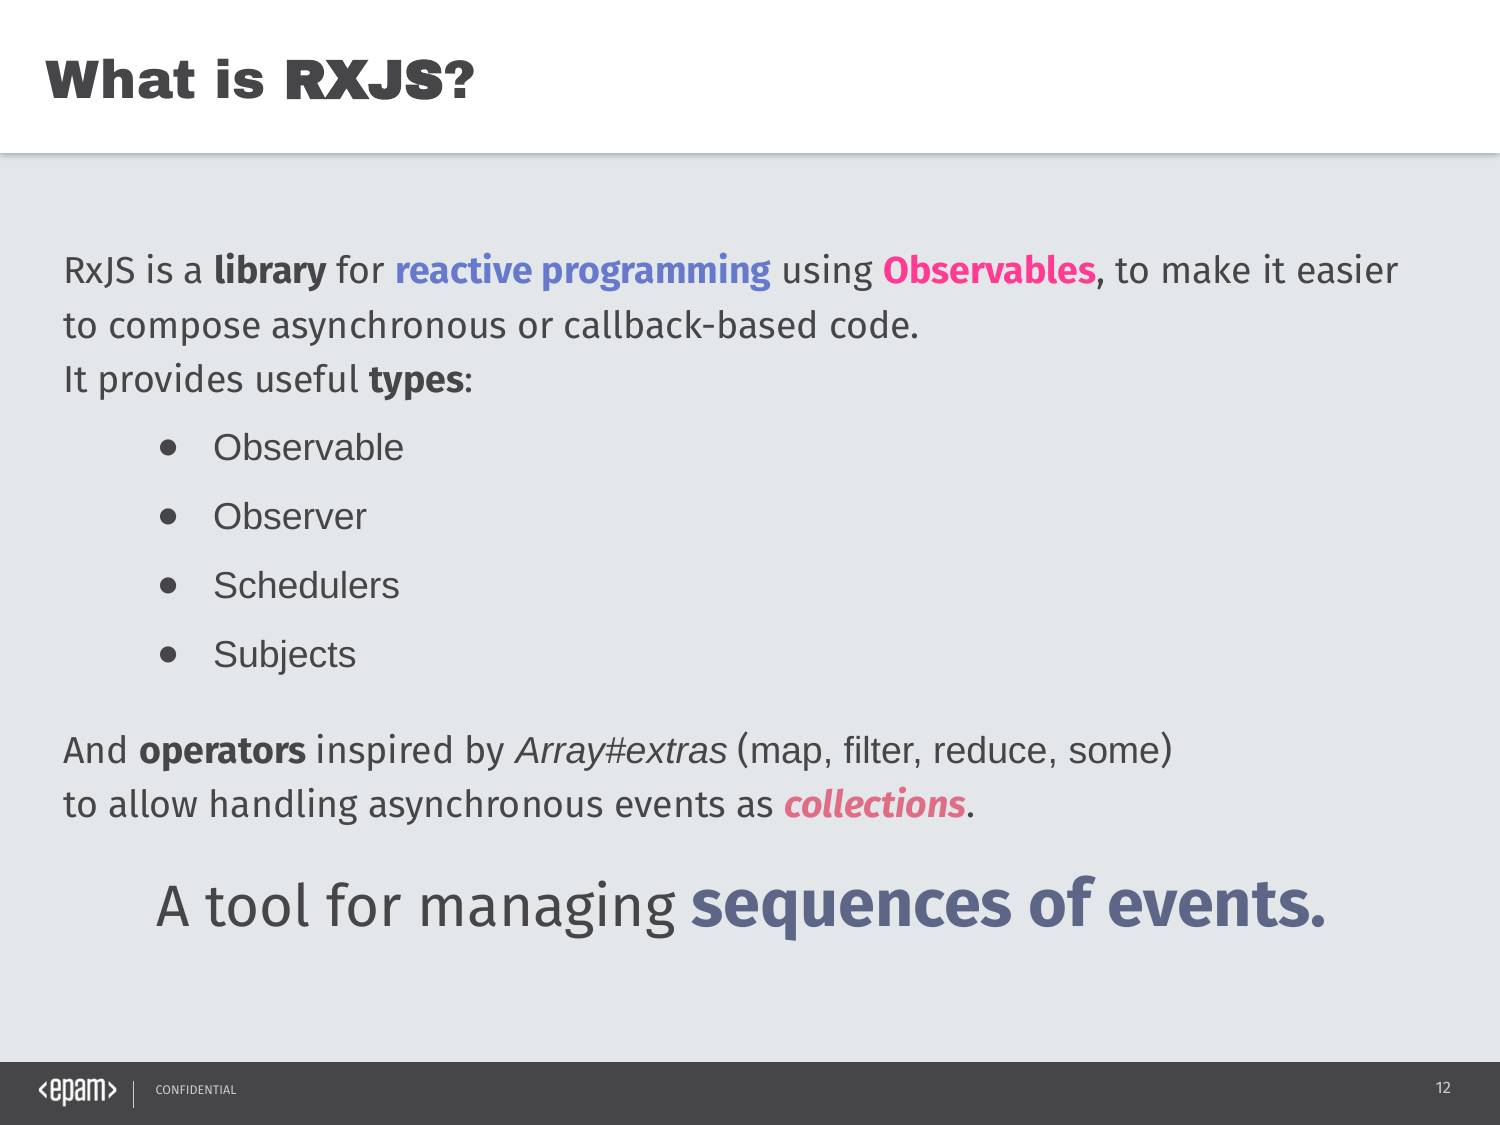

What is RXJS?

RxJS is a library for reactive programming using Observables, to make it easier to compose asynchronous or callback-based code.
It provides useful types:
Observable
Observer
Schedulers
Subjects

And operators inspired by Array#extras (map, filter, reduce, some)
to allow handling asynchronous events as collections.

A tool for managing sequences of events.